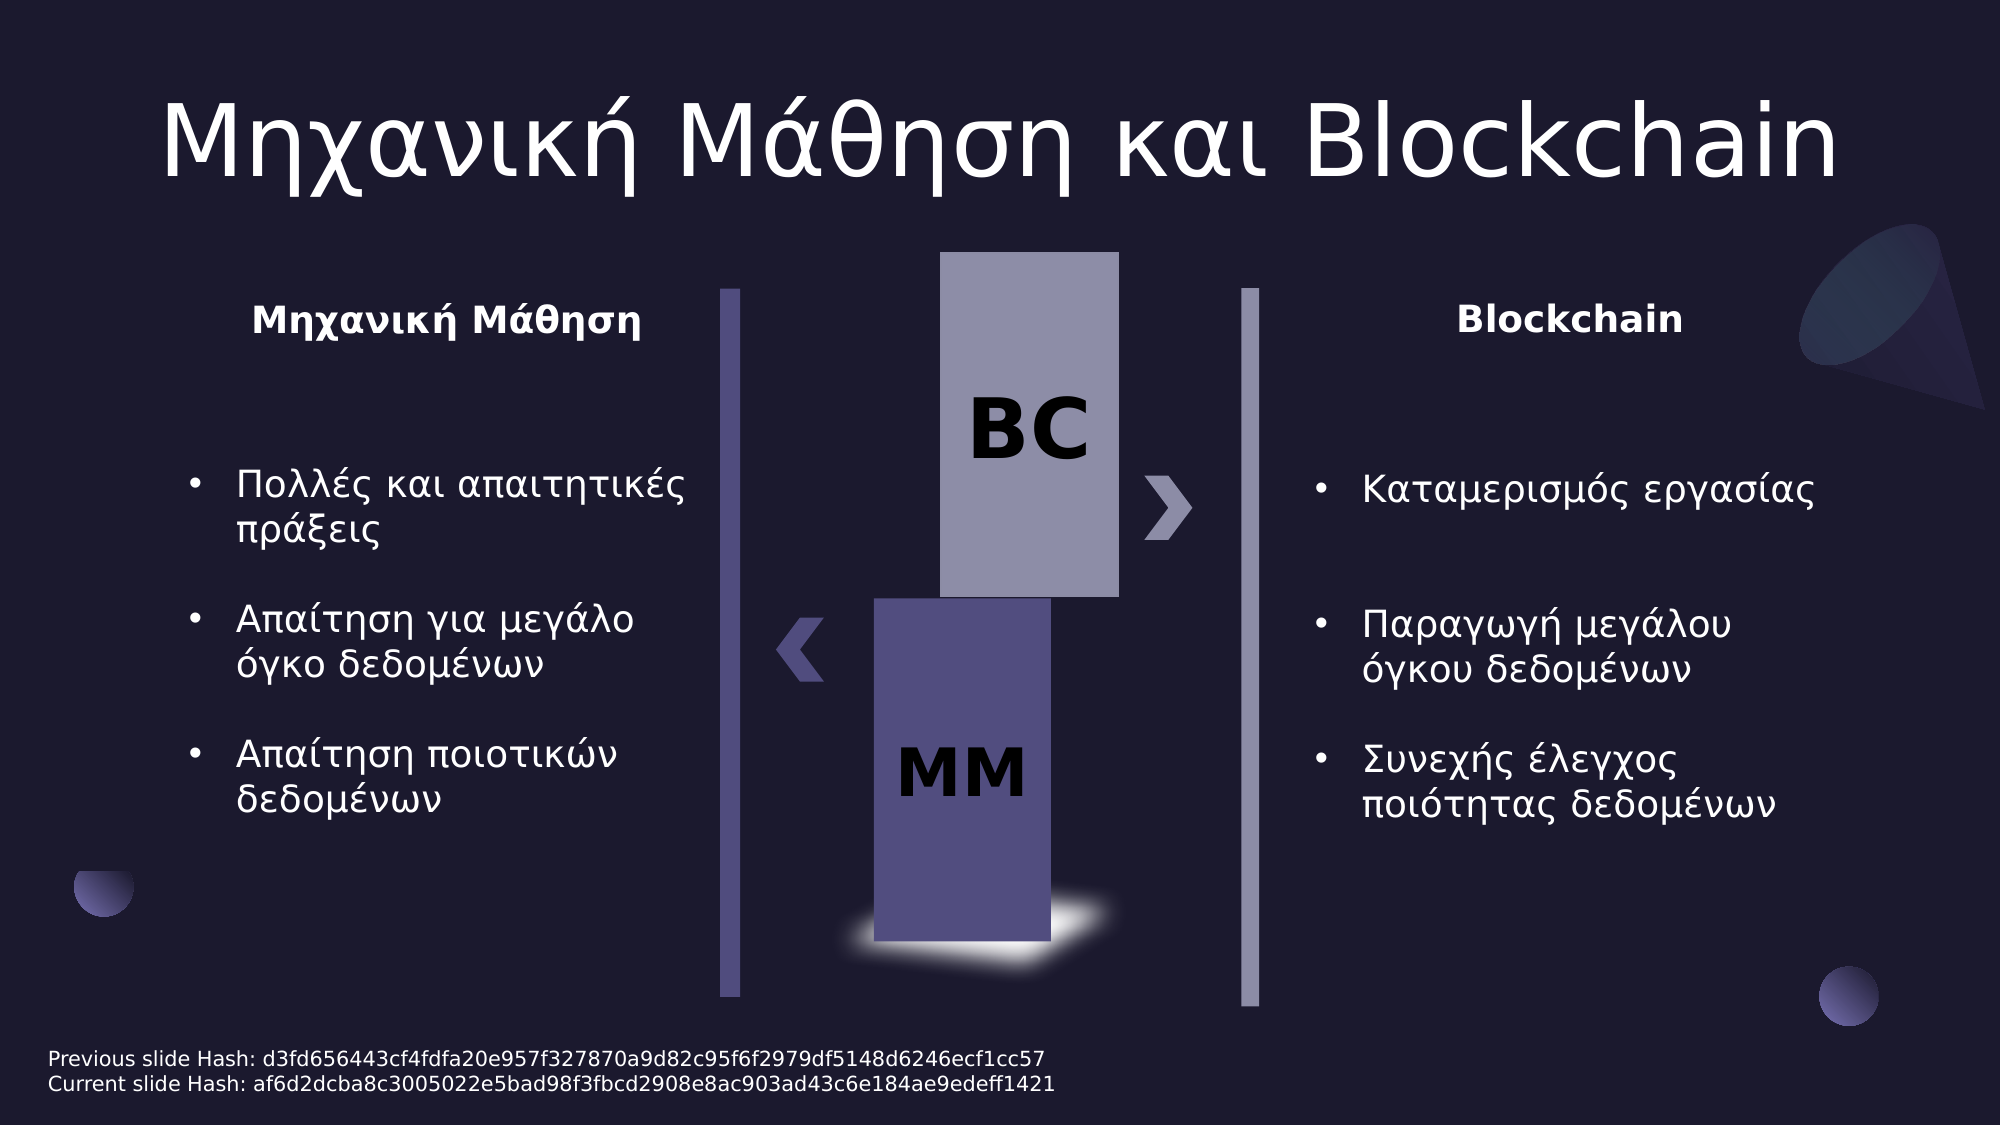

# Μηχανική Μάθηση και Blockchain

BC
ΜΜ

Blockchain
Μηχανική Μάθηση

Πολλές και απαιτητικές πράξεις

Απαίτηση για μεγάλο όγκο δεδομένων

Απαίτηση ποιοτικών δεδομένων
Καταμερισμός εργασίας

Παραγωγή μεγάλου όγκου δεδομένων

Συνεχής έλεγχος ποιότητας δεδομένων

Previous slide Hash: d3fd656443cf4fdfa20e957f327870a9d82c95f6f2979df5148d6246ecf1cc57
Current slide Hash: af6d2dcba8c3005022e5bad98f3fbcd2908e8ac903ad43c6e184ae9edeff1421